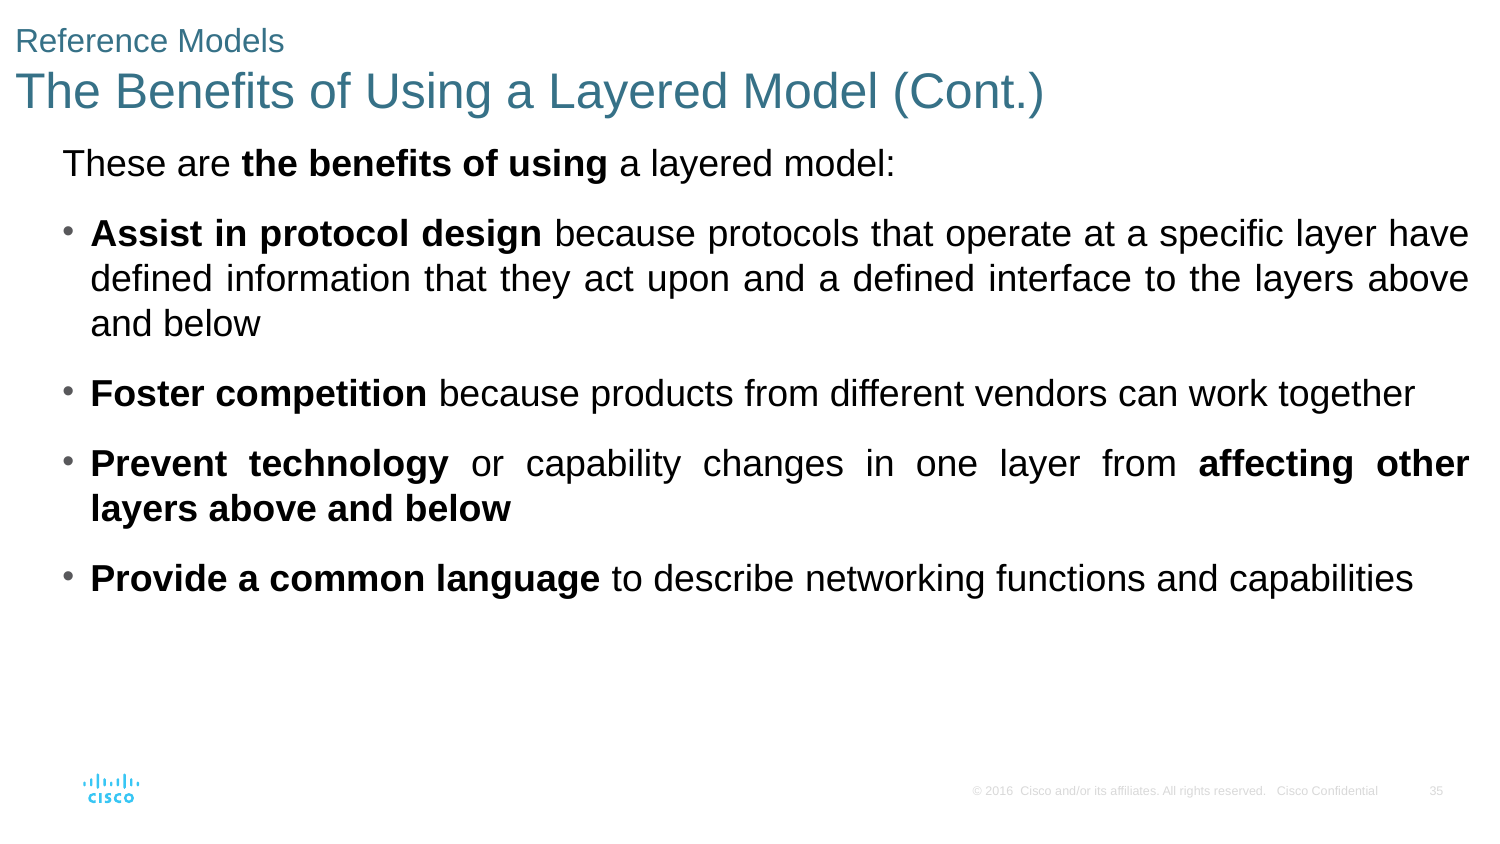

# Reference Models The Benefits of Using a Layered Model (Cont.)
These are the benefits of using a layered model:
Assist in protocol design because protocols that operate at a specific layer have defined information that they act upon and a defined interface to the layers above and below
Foster competition because products from different vendors can work together
Prevent technology or capability changes in one layer from affecting other layers above and below
Provide a common language to describe networking functions and capabilities